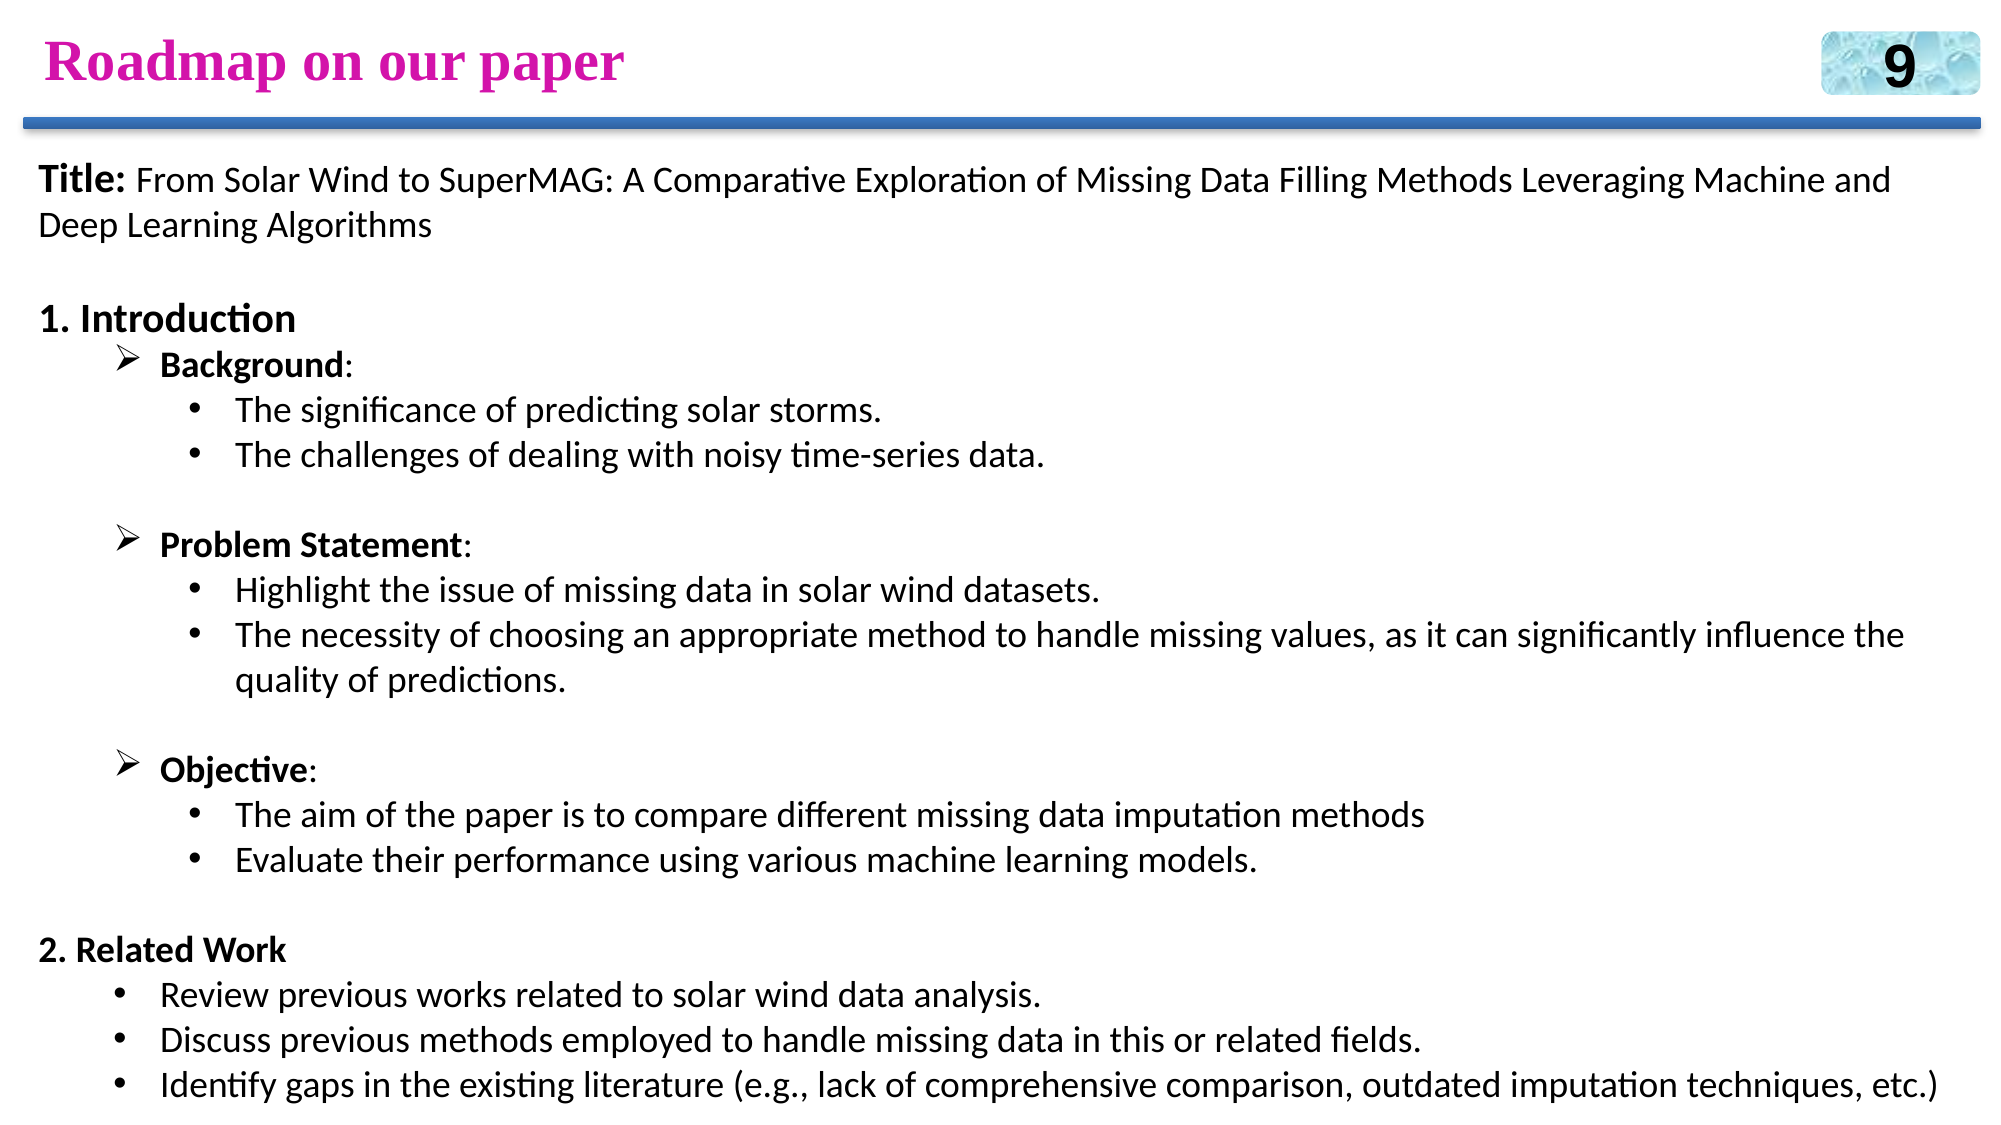

# Roadmap on our paper
9

Title: From Solar Wind to SuperMAG: A Comparative Exploration of Missing Data Filling Methods Leveraging Machine and Deep Learning Algorithms

1. Introduction
Background:
The significance of predicting solar storms.
The challenges of dealing with noisy time-series data.

Problem Statement:
Highlight the issue of missing data in solar wind datasets.
The necessity of choosing an appropriate method to handle missing values, as it can significantly influence the quality of predictions.

Objective:
The aim of the paper is to compare different missing data imputation methods
Evaluate their performance using various machine learning models.

2. Related Work
Review previous works related to solar wind data analysis.
Discuss previous methods employed to handle missing data in this or related fields.
Identify gaps in the existing literature (e.g., lack of comprehensive comparison, outdated imputation techniques, etc.)